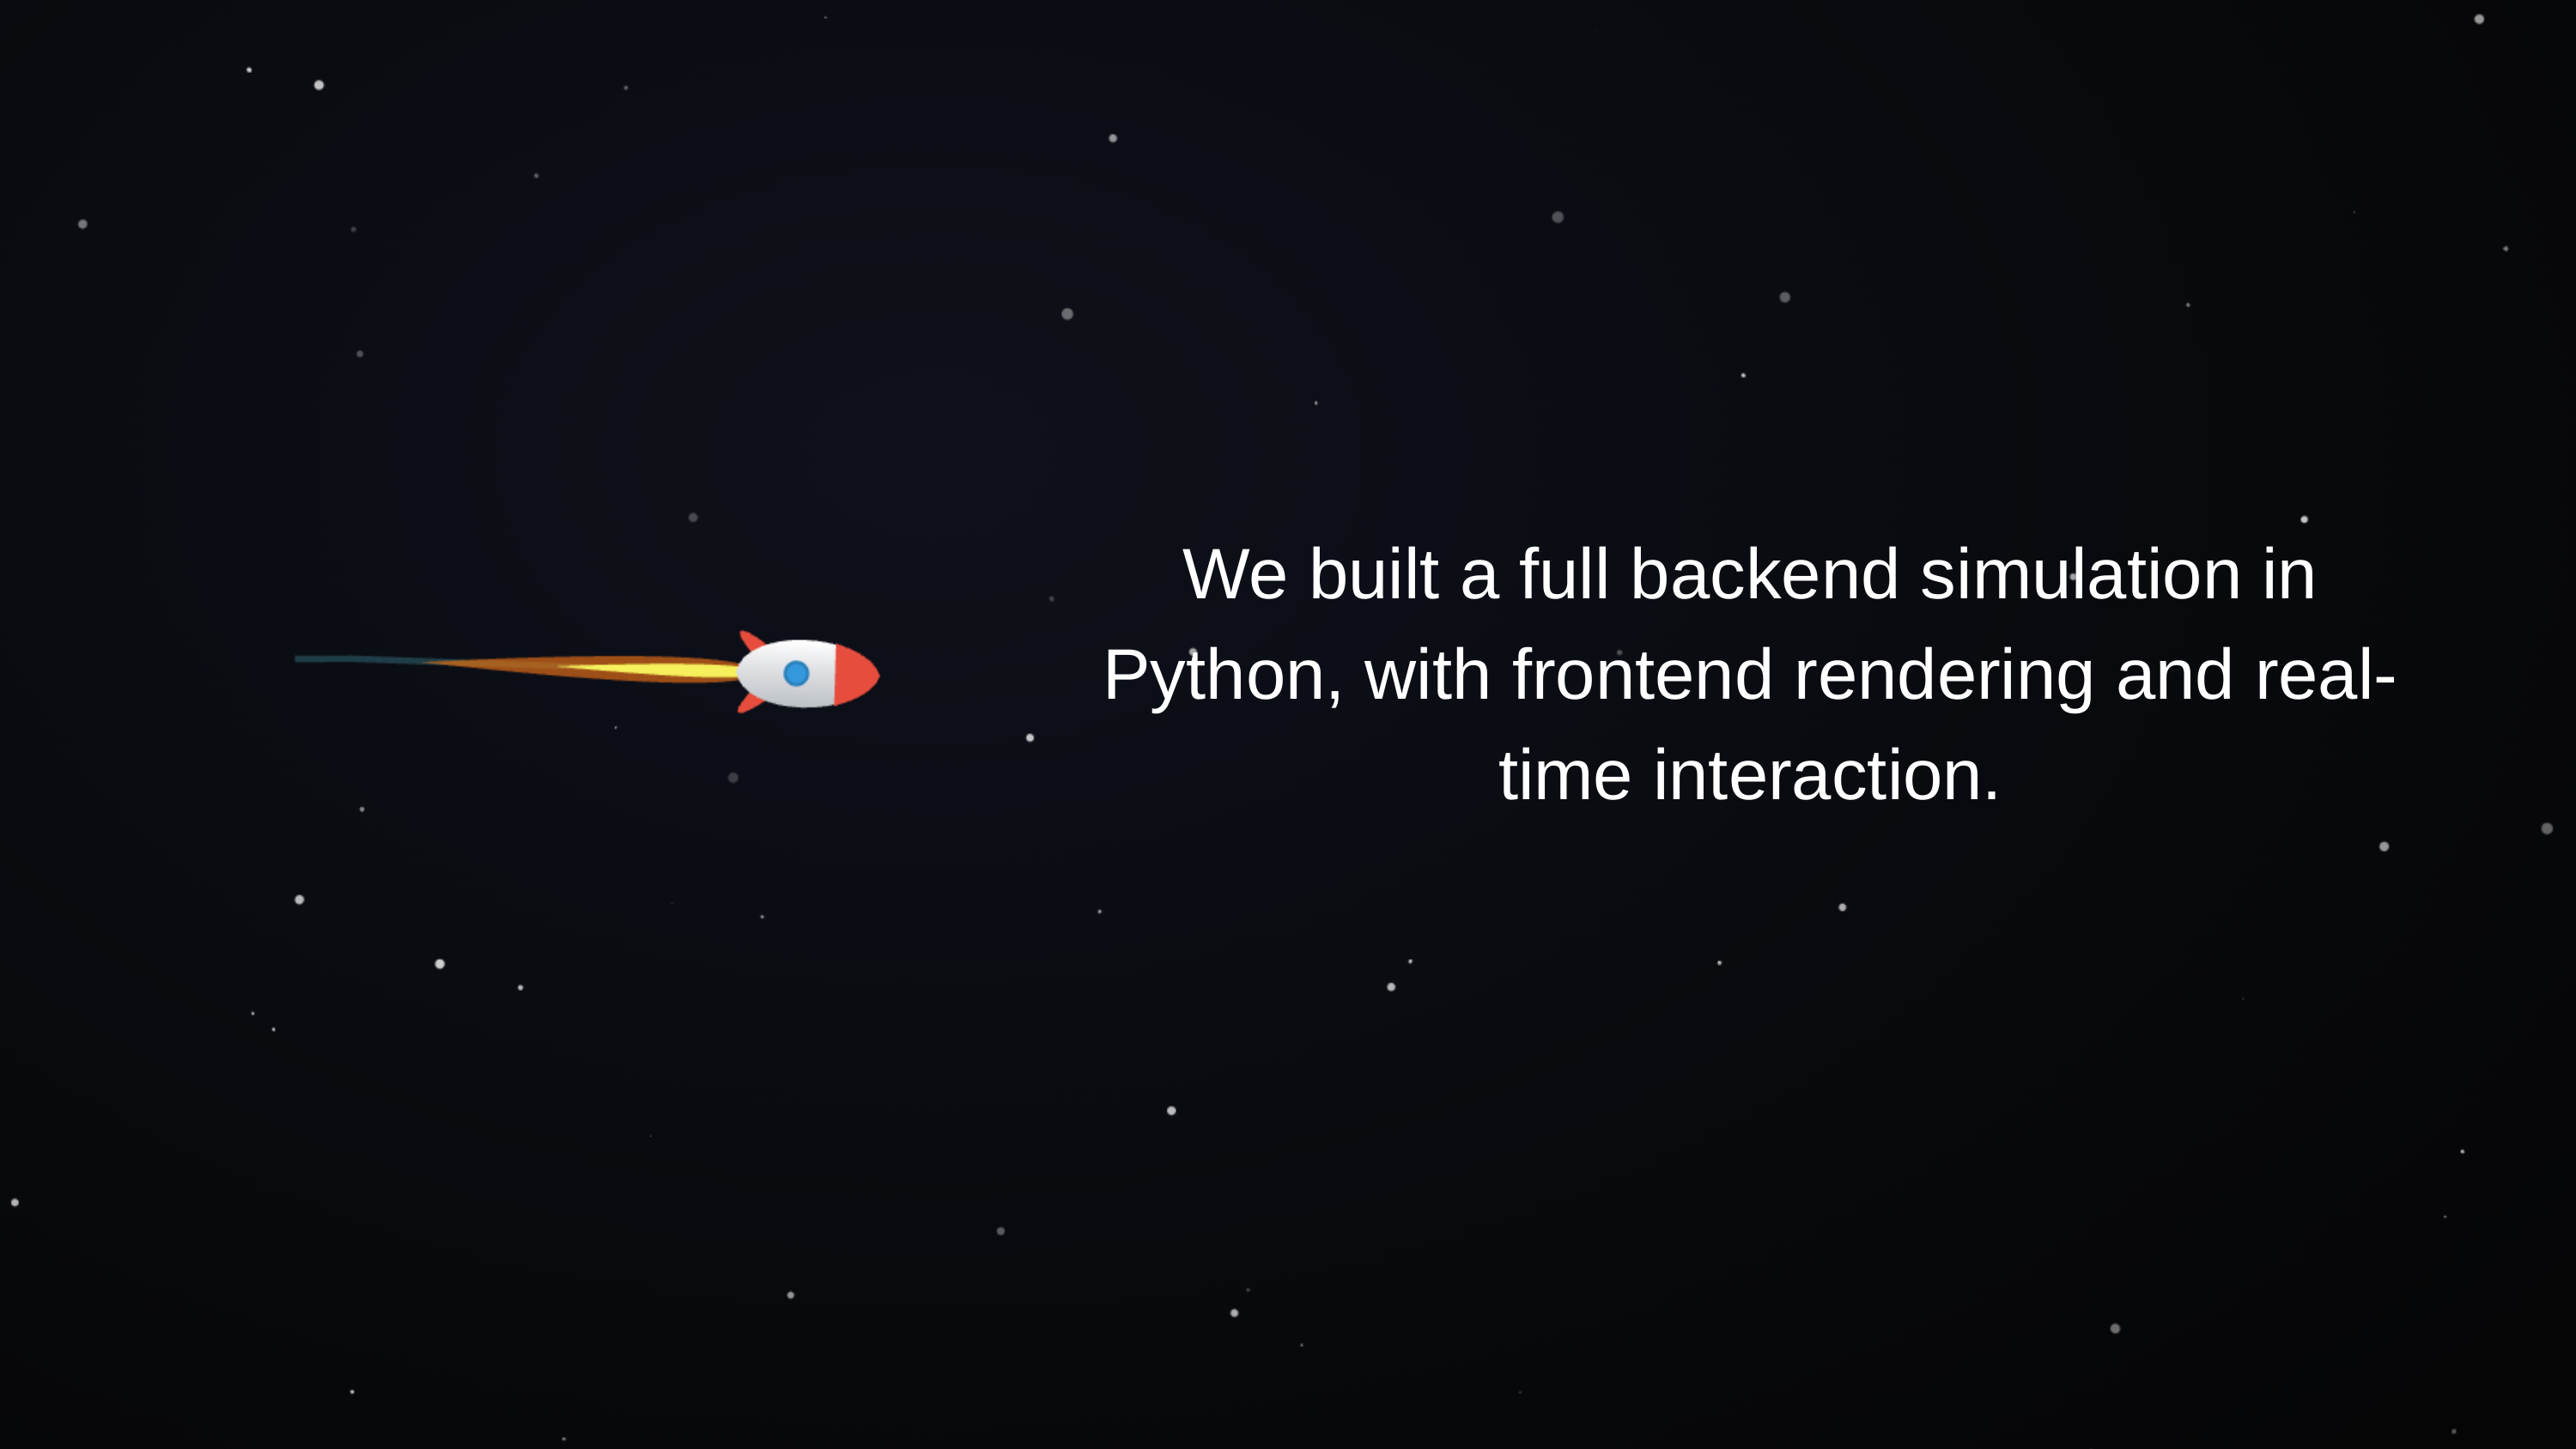

We built a full backend simulation in Python, with frontend rendering and real-time interaction.